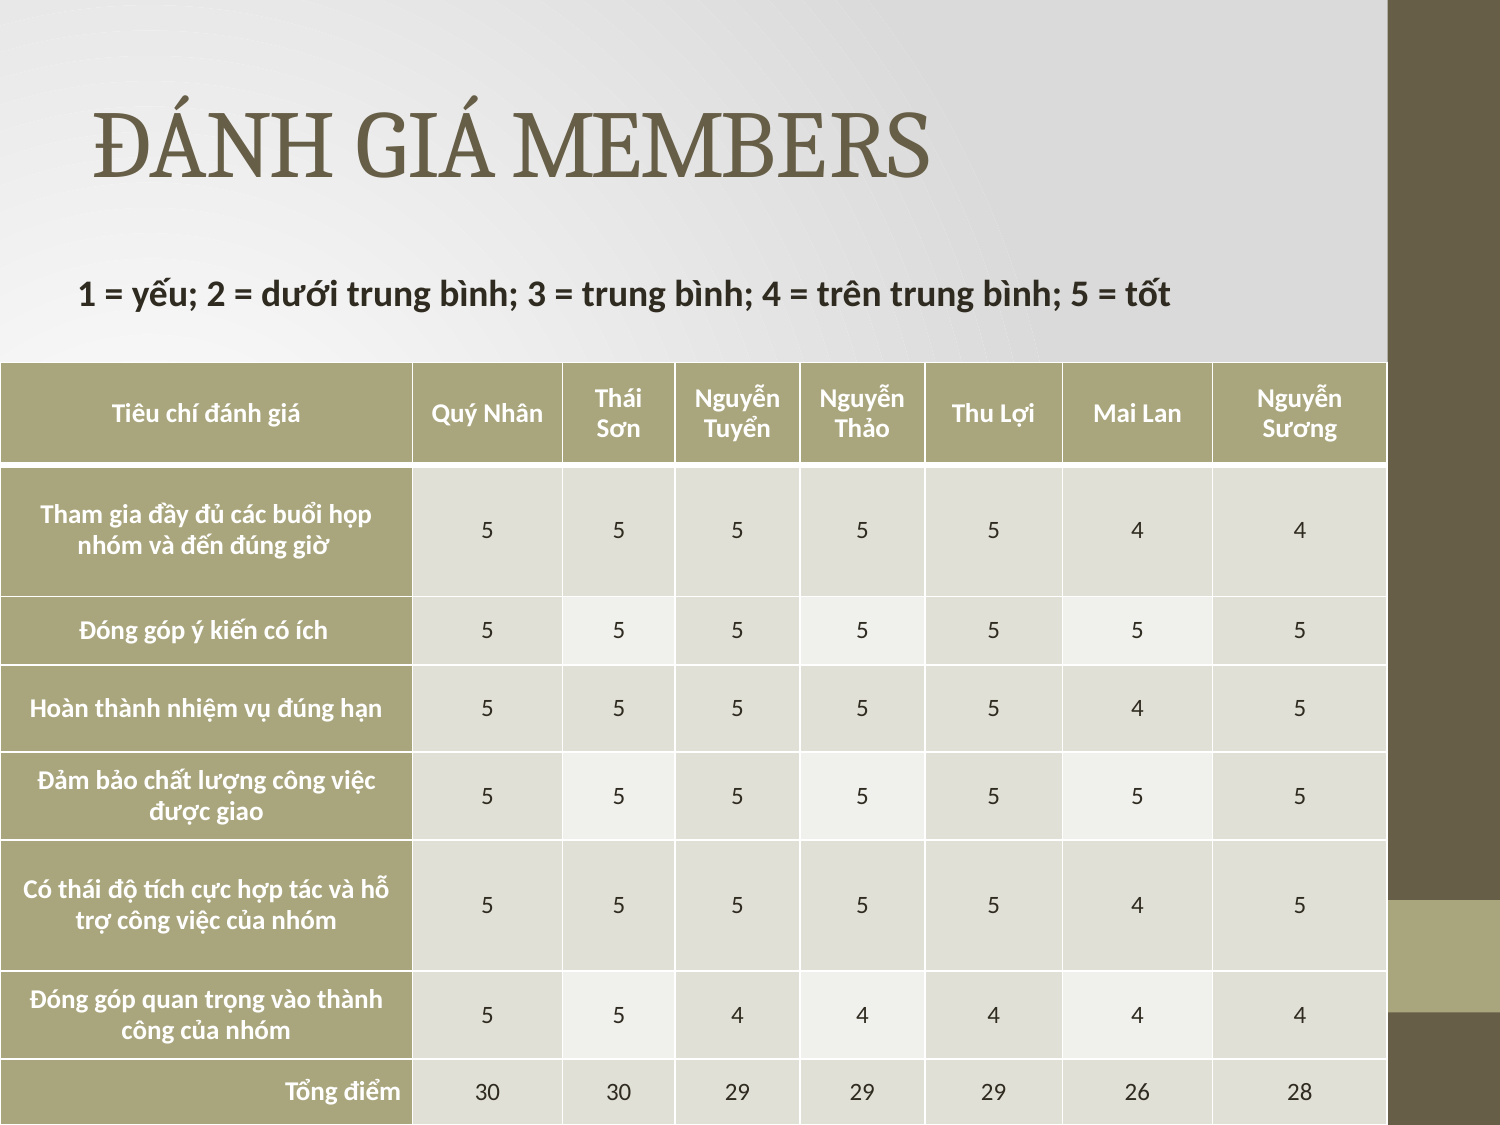

# ĐÁNH GIÁ MEMBERS
1 = yếu; 2 = dưới trung bình; 3 = trung bình; 4 = trên trung bình; 5 = tốt
| Tiêu chí đánh giá | Quý Nhân | Thái Sơn | Nguyễn Tuyển | Nguyễn Thảo | Thu Lợi | Mai Lan | Nguyễn Sương |
| --- | --- | --- | --- | --- | --- | --- | --- |
| Tham gia đầy đủ các buổi họp nhóm và đến đúng giờ | 5 | 5 | 5 | 5 | 5 | 4 | 4 |
| Đóng góp ý kiến có ích | 5 | 5 | 5 | 5 | 5 | 5 | 5 |
| Hoàn thành nhiệm vụ đúng hạn | 5 | 5 | 5 | 5 | 5 | 4 | 5 |
| Đảm bảo chất lượng công việc được giao | 5 | 5 | 5 | 5 | 5 | 5 | 5 |
| Có thái độ tích cực hợp tác và hỗ trợ công việc của nhóm | 5 | 5 | 5 | 5 | 5 | 4 | 5 |
| Đóng góp quan trọng vào thành công của nhóm | 5 | 5 | 4 | 4 | 4 | 4 | 4 |
| Tổng điểm | 30 | 30 | 29 | 29 | 29 | 26 | 28 |